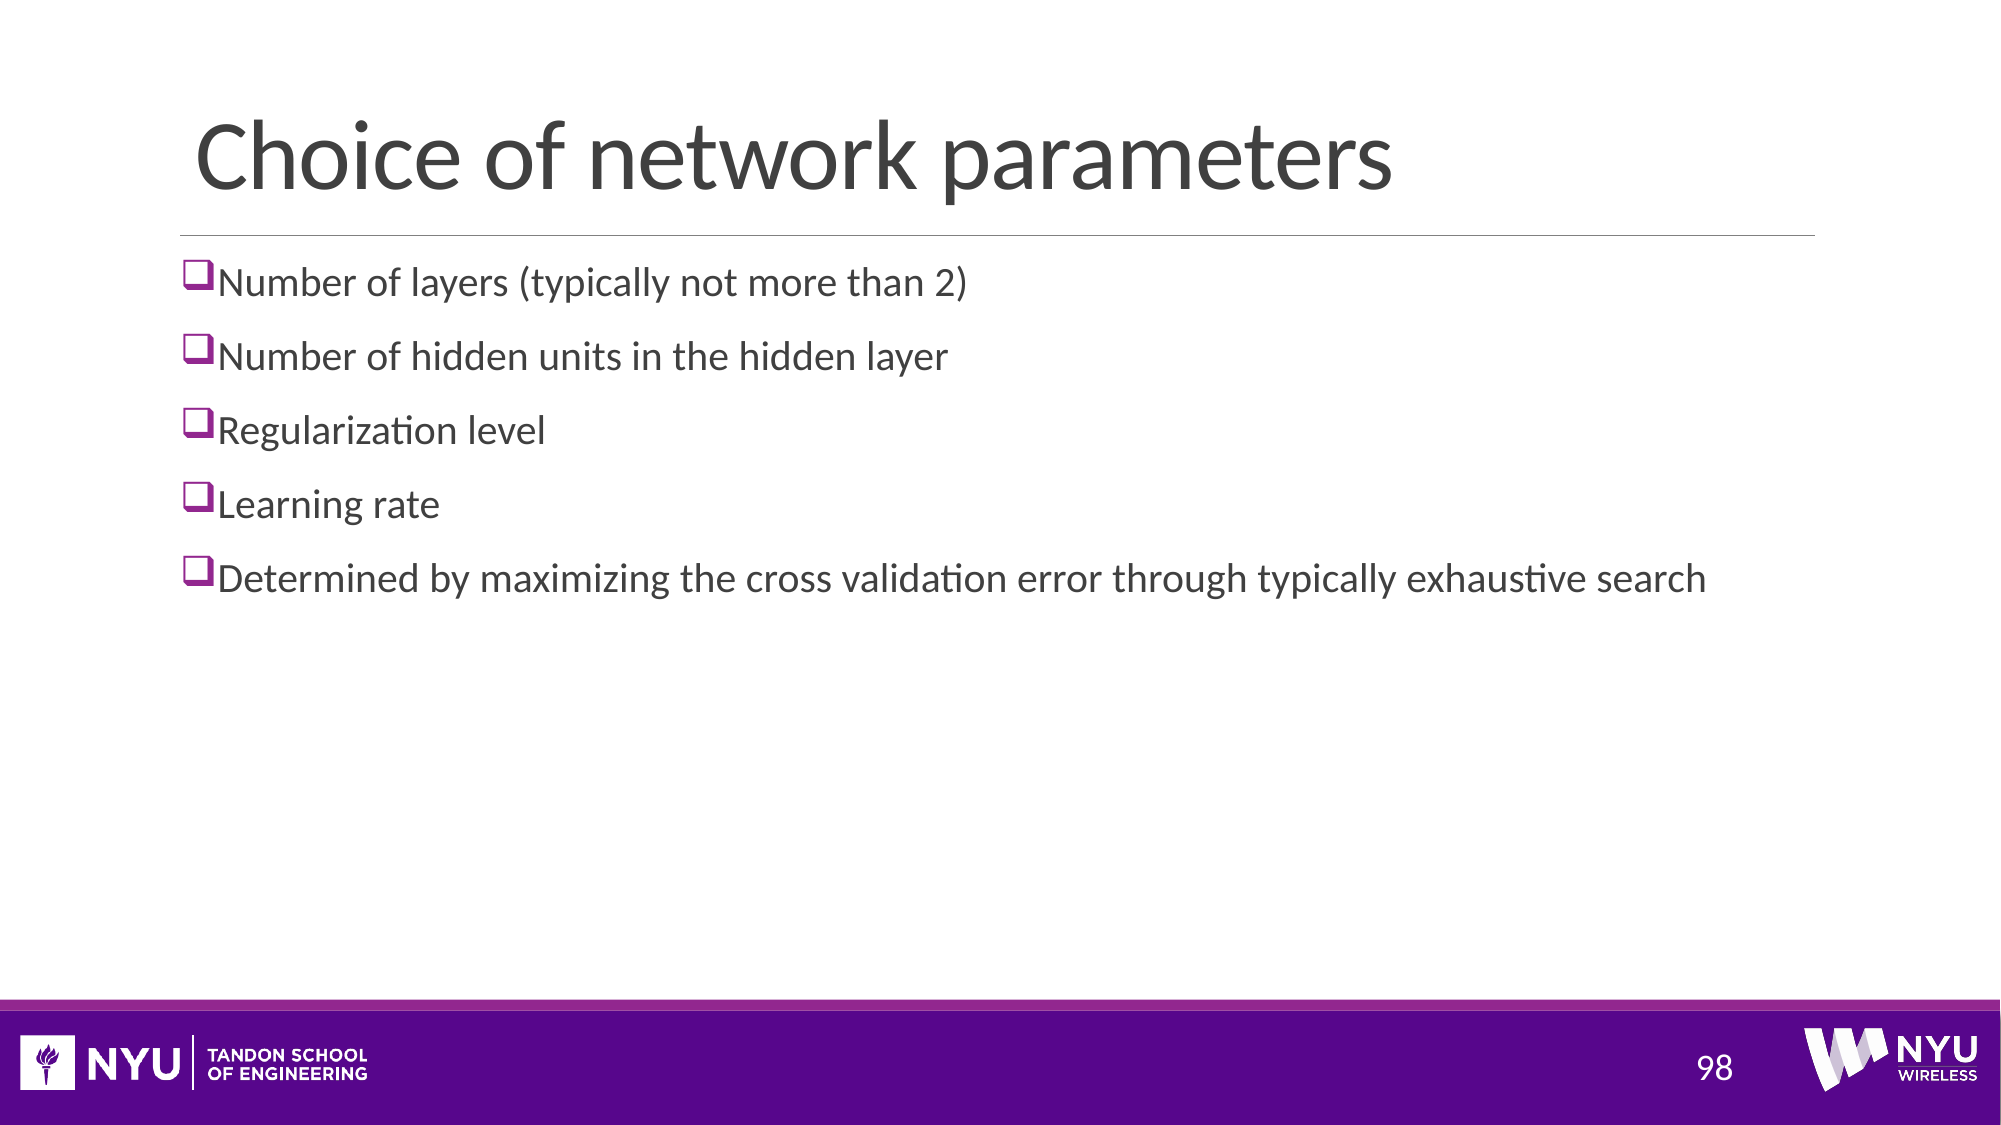

# Choice of network parameters
Number of layers (typically not more than 2)
Number of hidden units in the hidden layer
Regularization level
Learning rate
Determined by maximizing the cross validation error through typically exhaustive search
98